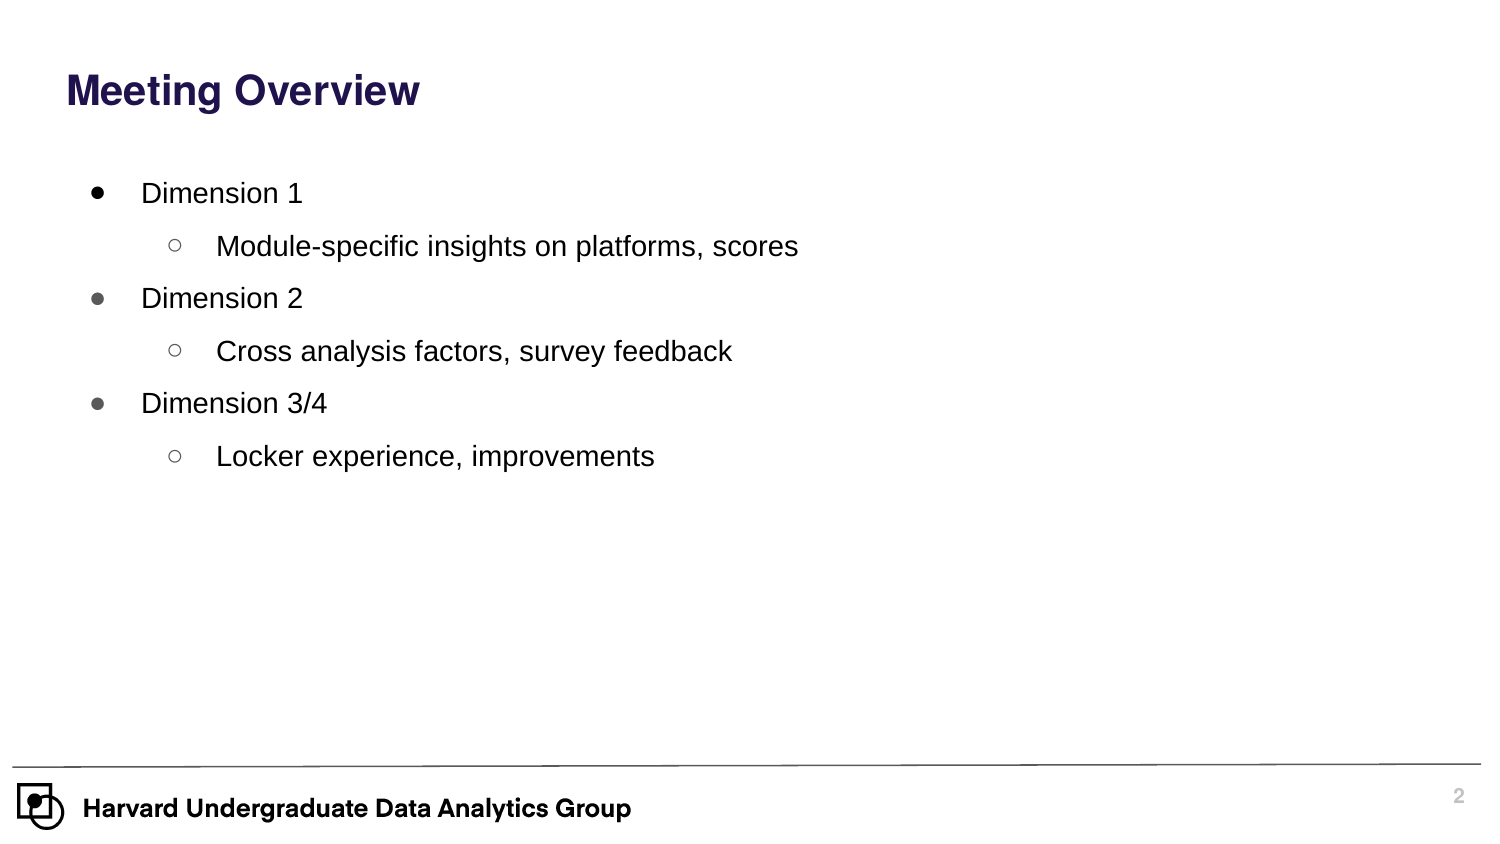

Meeting Overview
Dimension 1
Module-specific insights on platforms, scores
Dimension 2
Cross analysis factors, survey feedback
Dimension 3/4
Locker experience, improvements
2